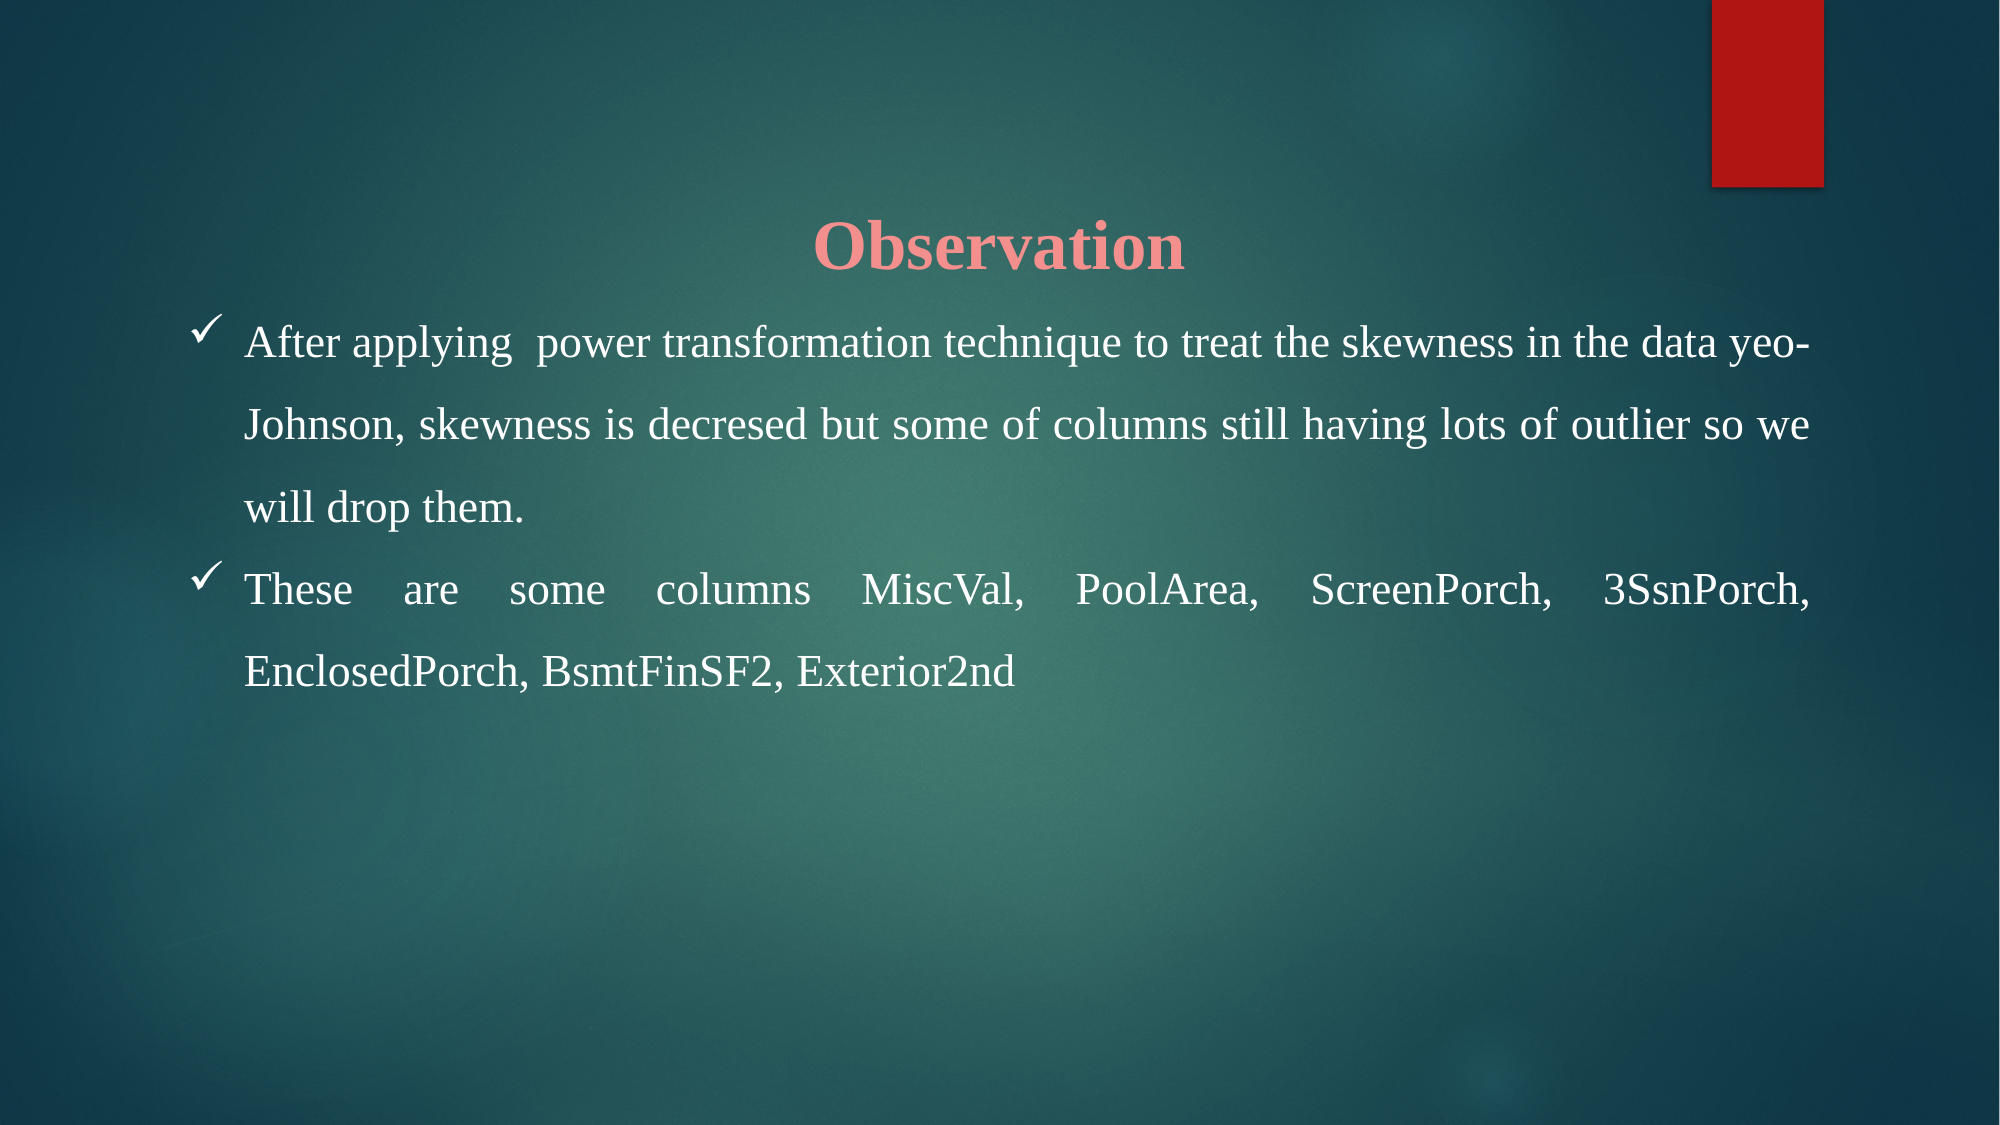

Observation
After applying  power transformation technique to treat the skewness in the data yeo-Johnson, skewness is decresed but some of columns still having lots of outlier so we will drop them.
These are some columns MiscVal, PoolArea, ScreenPorch, 3SsnPorch, EnclosedPorch, BsmtFinSF2, Exterior2nd